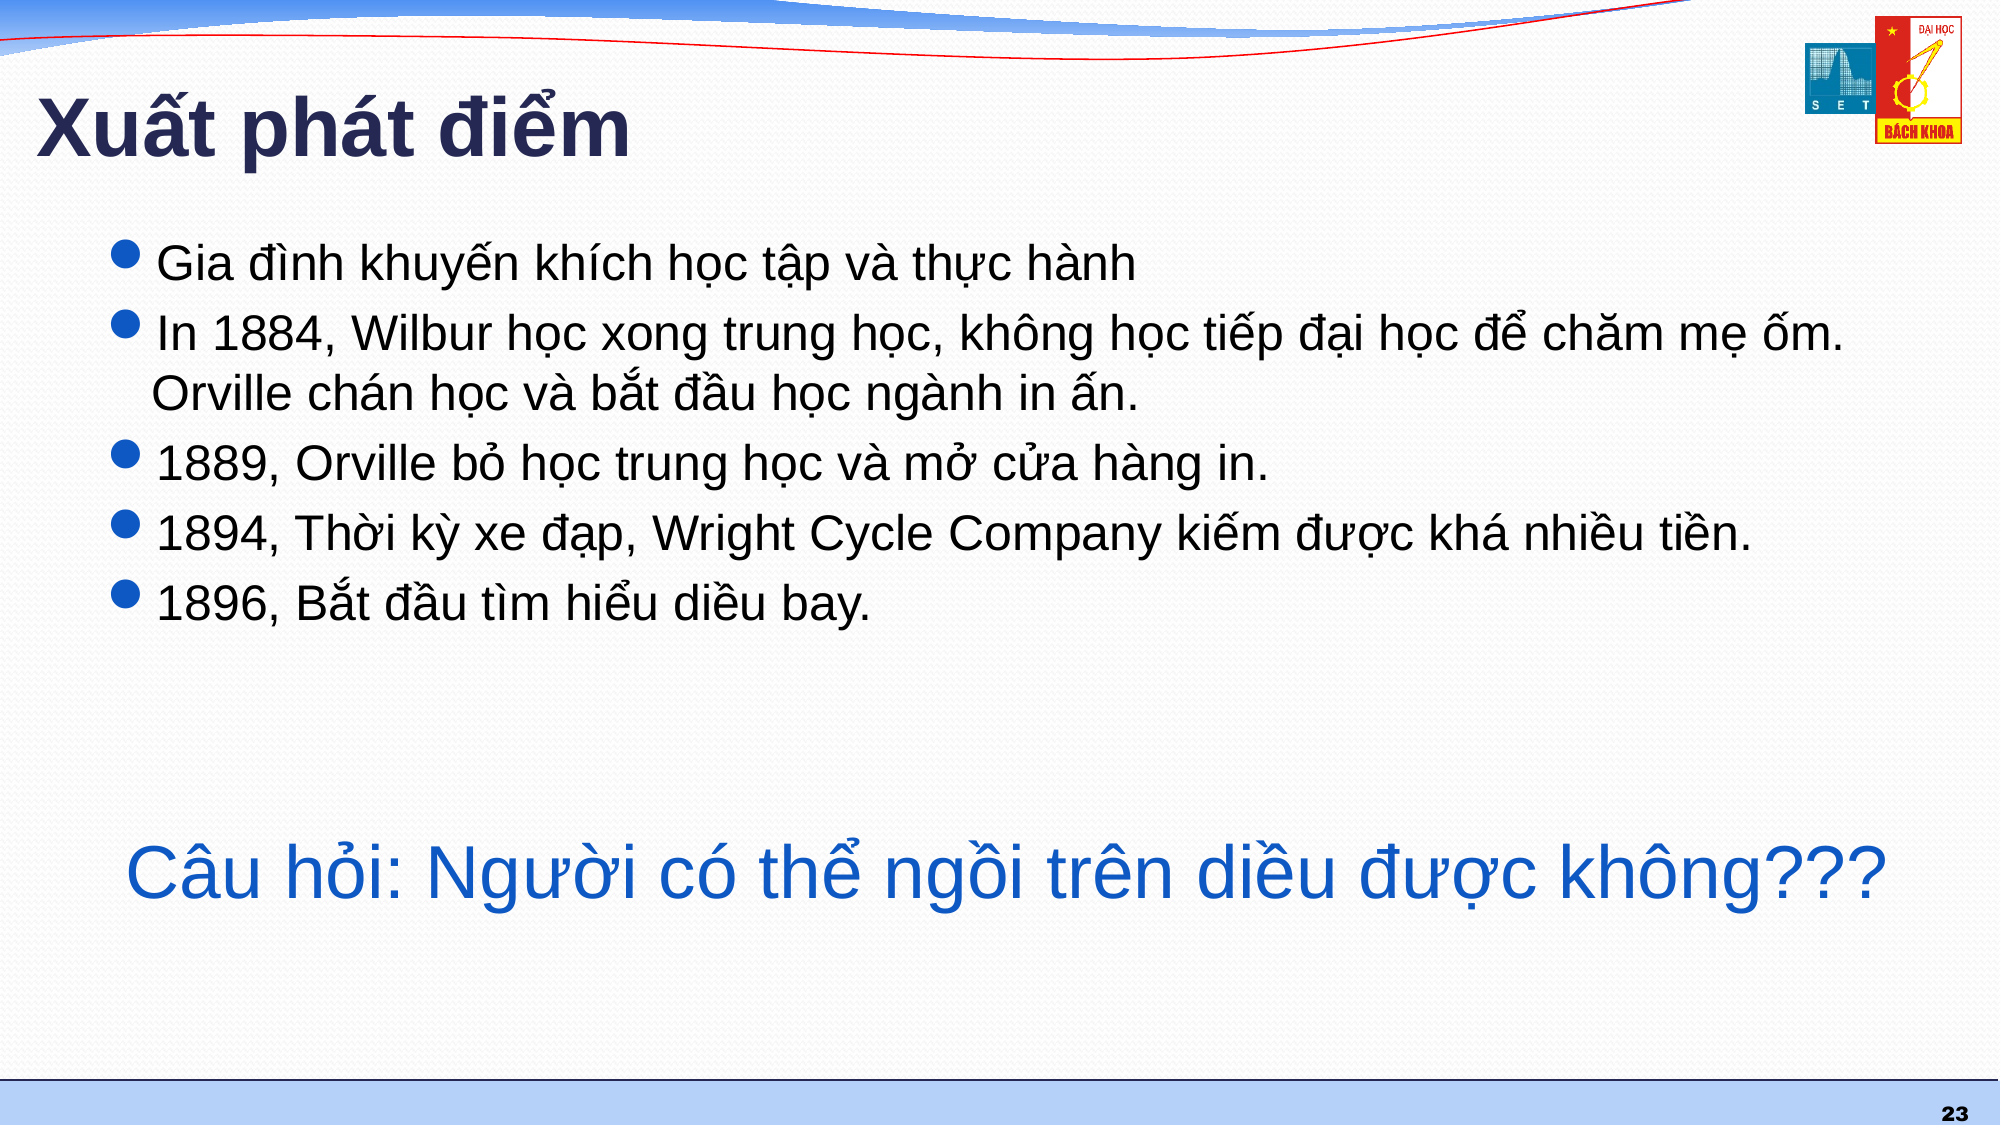

# Xuất phát điểm
Gia đình khuyến khích học tập và thực hành
In 1884, Wilbur học xong trung học, không học tiếp đại học để chăm mẹ ốm. Orville chán học và bắt đầu học ngành in ấn.
1889, Orville bỏ học trung học và mở cửa hàng in.
1894, Thời kỳ xe đạp, Wright Cycle Company kiếm được khá nhiều tiền.
1896, Bắt đầu tìm hiểu diều bay.
Câu hỏi: Người có thể ngồi trên diều được không???
23